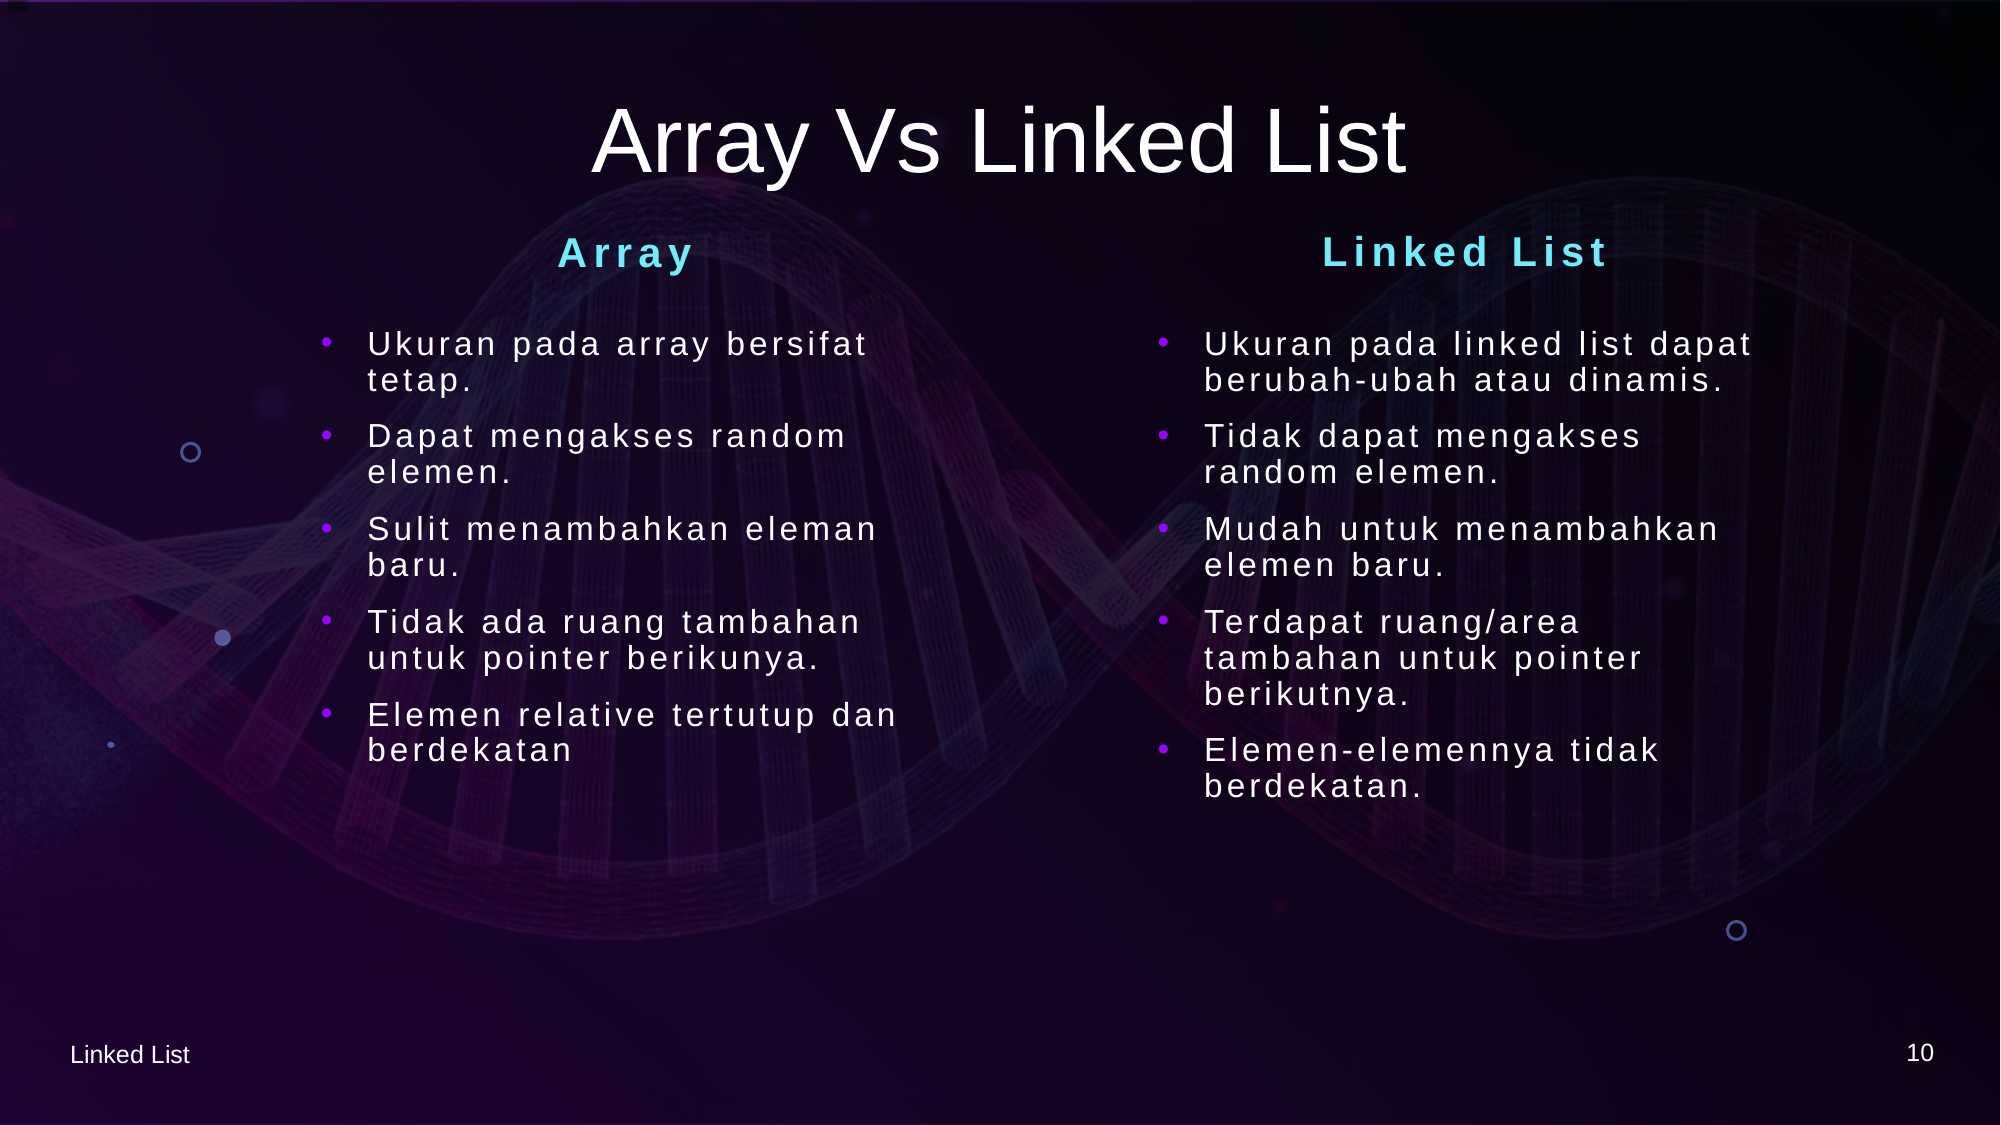

# Array Vs Linked List
Linked List
Array
Ukuran pada array bersifat tetap.
Dapat mengakses random elemen.
Sulit menambahkan eleman baru.
Tidak ada ruang tambahan untuk pointer berikunya.
Elemen relative tertutup dan berdekatan
Ukuran pada linked list dapat berubah-ubah atau dinamis.
Tidak dapat mengakses random elemen.
Mudah untuk menambahkan elemen baru.
Terdapat ruang/area tambahan untuk pointer berikutnya.
Elemen-elemennya tidak berdekatan.
10
Linked List